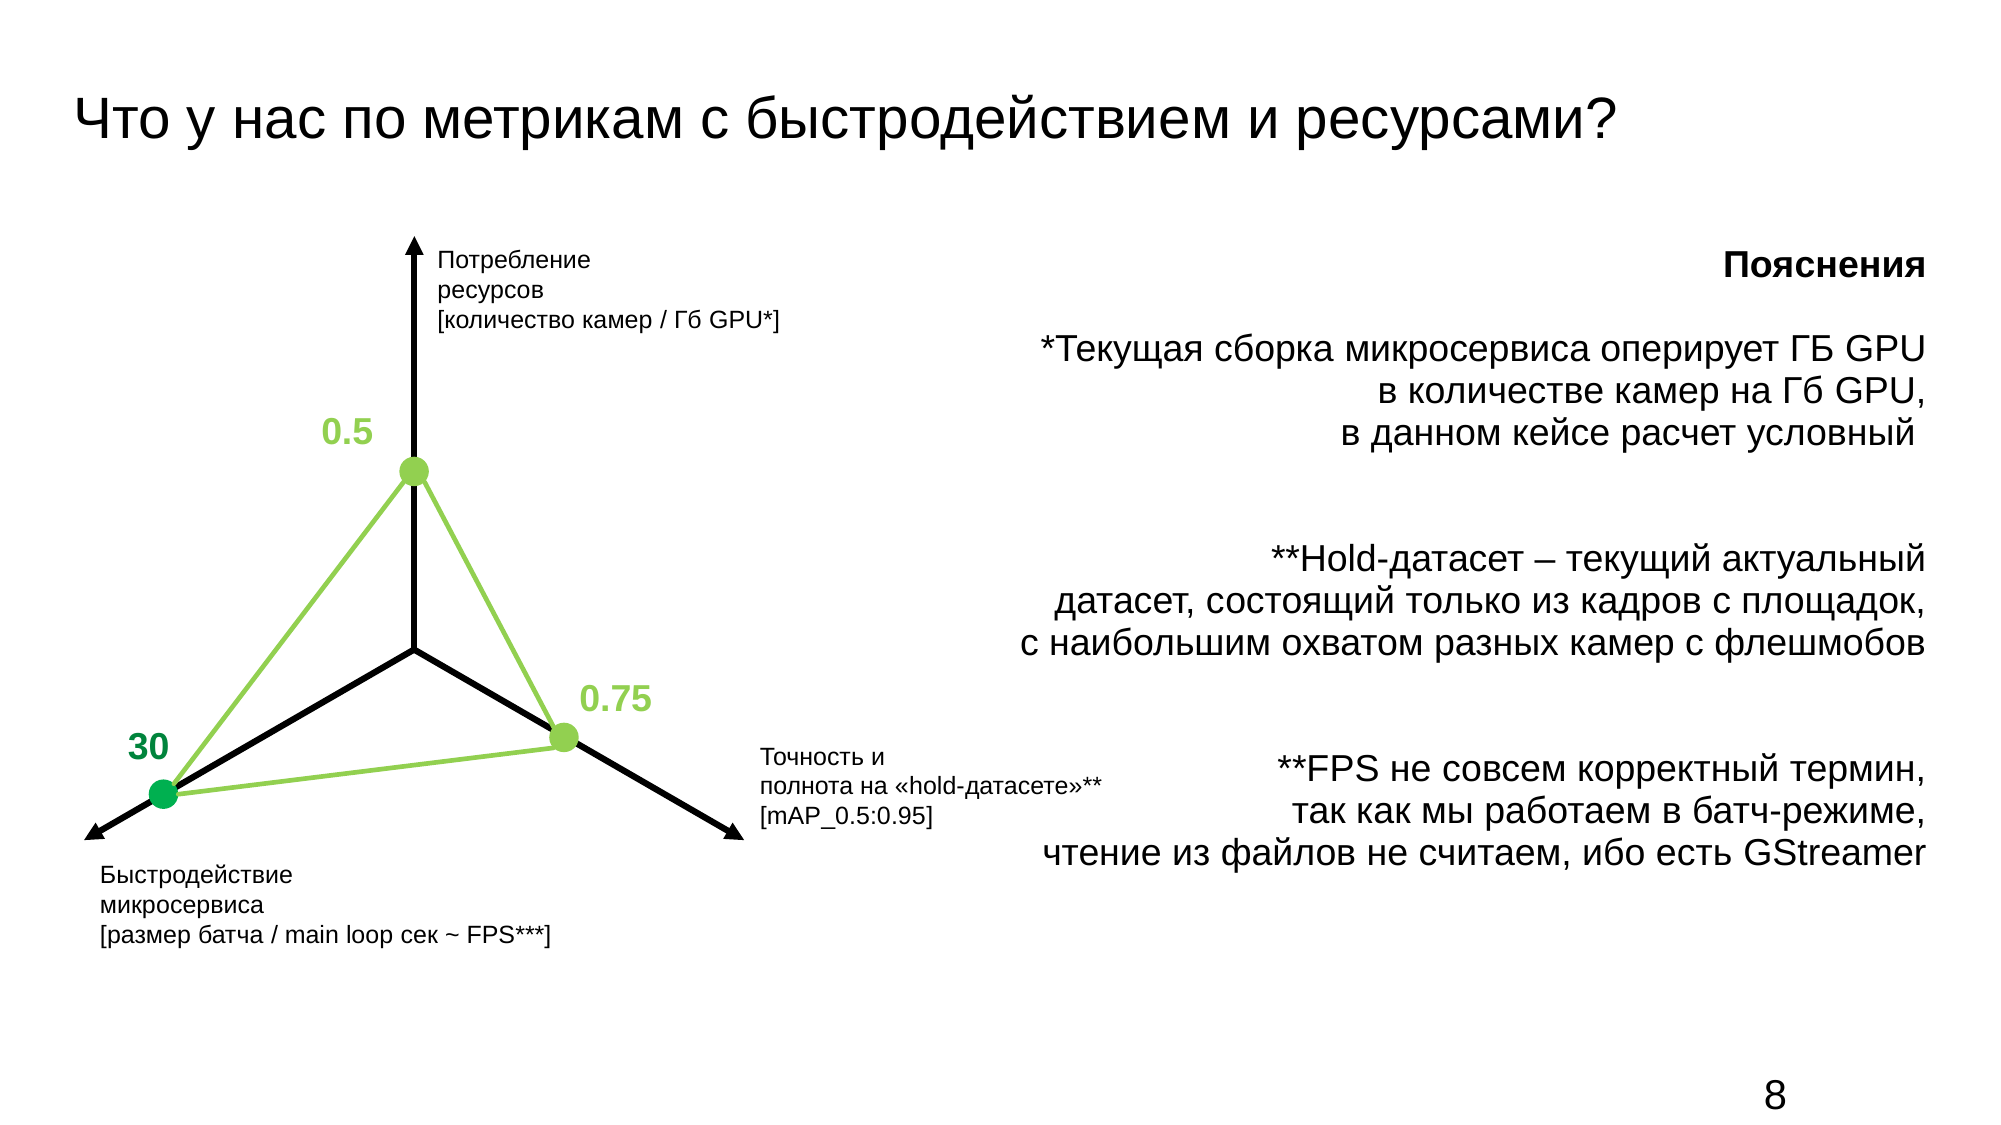

Что у нас по метрикам с быстродействием и ресурсами?
| Пояснения \*Текущая сборка микросервиса оперирует ГБ GPU в количестве камер на Гб GPU, в данном кейсе расчет условный \*\*Hold-датасет – текущий актуальный датасет, состоящий только из кадров с площадок, с наибольшим охватом разных камер с флешмобов \*\*FPS не совсем корректный термин, так как мы работаем в батч-режиме, чтение из файлов не считаем, ибо есть GStreamer |
| --- |
Потребление
ресурсов
[количество камер / Гб GPU*]
0.5

0.75
30

Точность и
полнота на «hold-датасете»**
[mAP_0.5:0.95]

Быстродействие
микросервиса
[размер батча / main loop сек ~ FPS***]
8